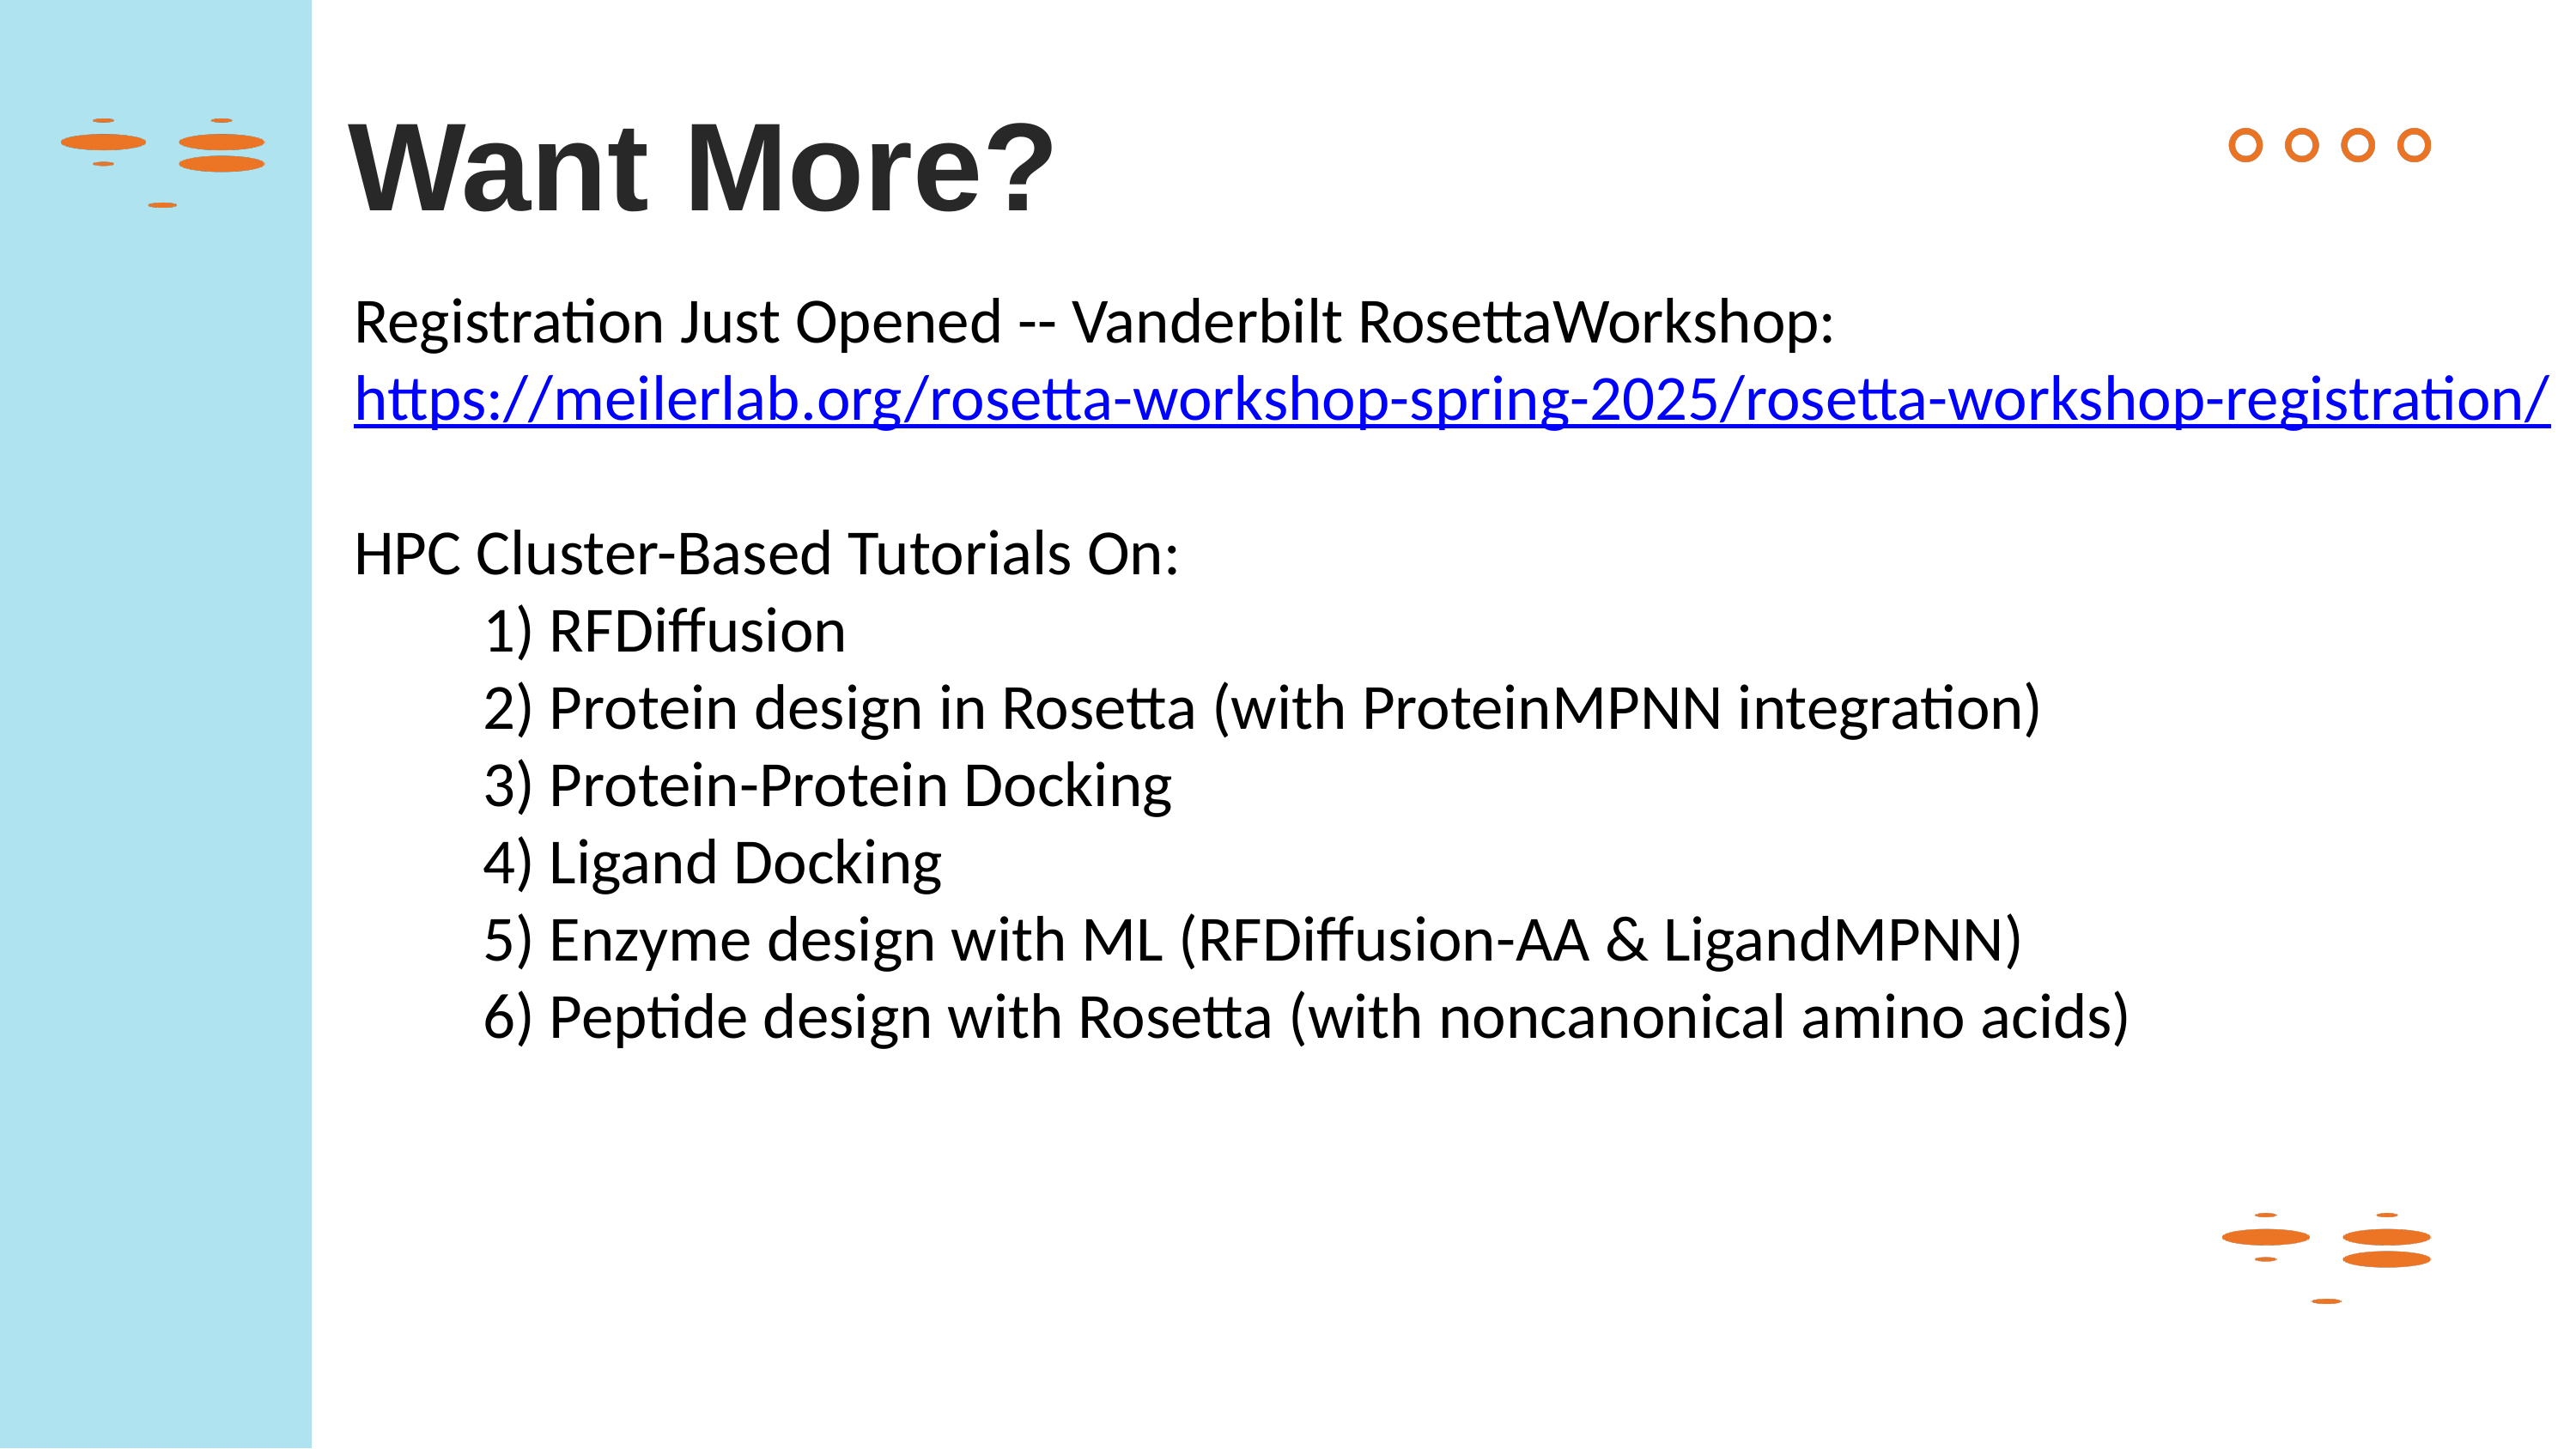

Want More?

Registration Just Opened -- Vanderbilt RosettaWorkshop:
https://meilerlab.org/rosetta-workshop-spring-2025/rosetta-workshop-registration/

HPC Cluster-Based Tutorials On:
	1) RFDiffusion
	2) Protein design in Rosetta (with ProteinMPNN integration)
	3) Protein-Protein Docking
	4) Ligand Docking
	5) Enzyme design with ML (RFDiffusion-AA & LigandMPNN)
	6) Peptide design with Rosetta (with noncanonical amino acids)